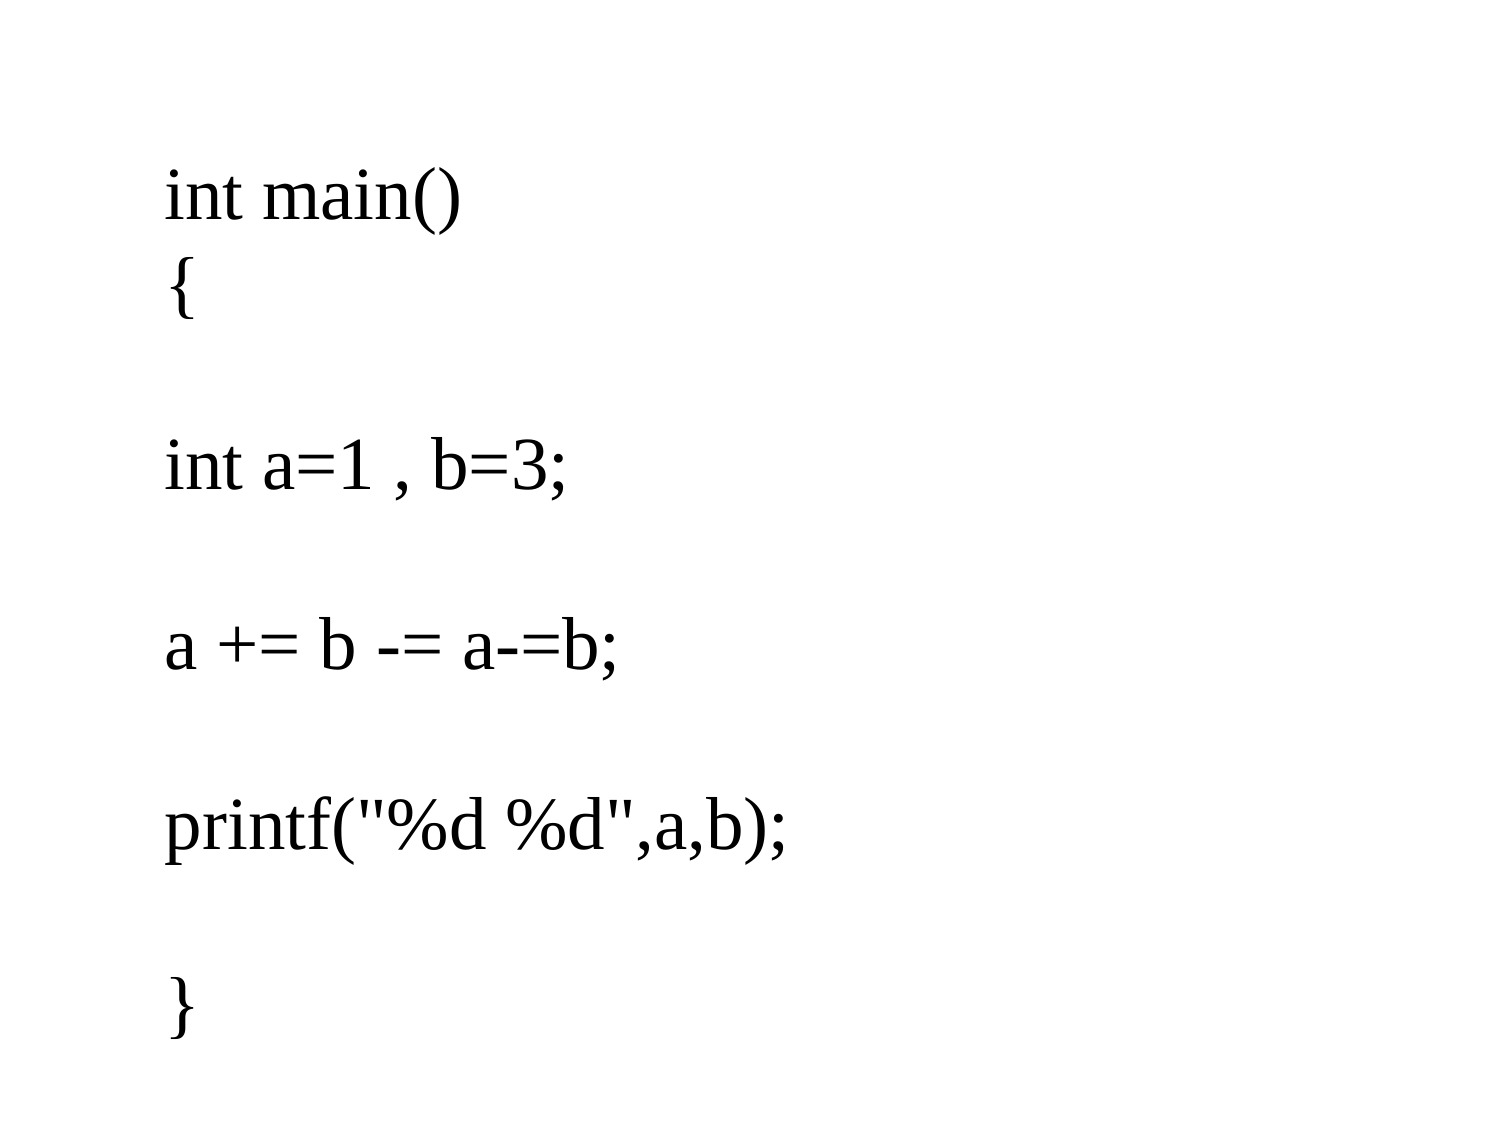

int main()
{
int a=1 , b=3;
a += b -= a-=b;
printf("%d %d",a,b);
}